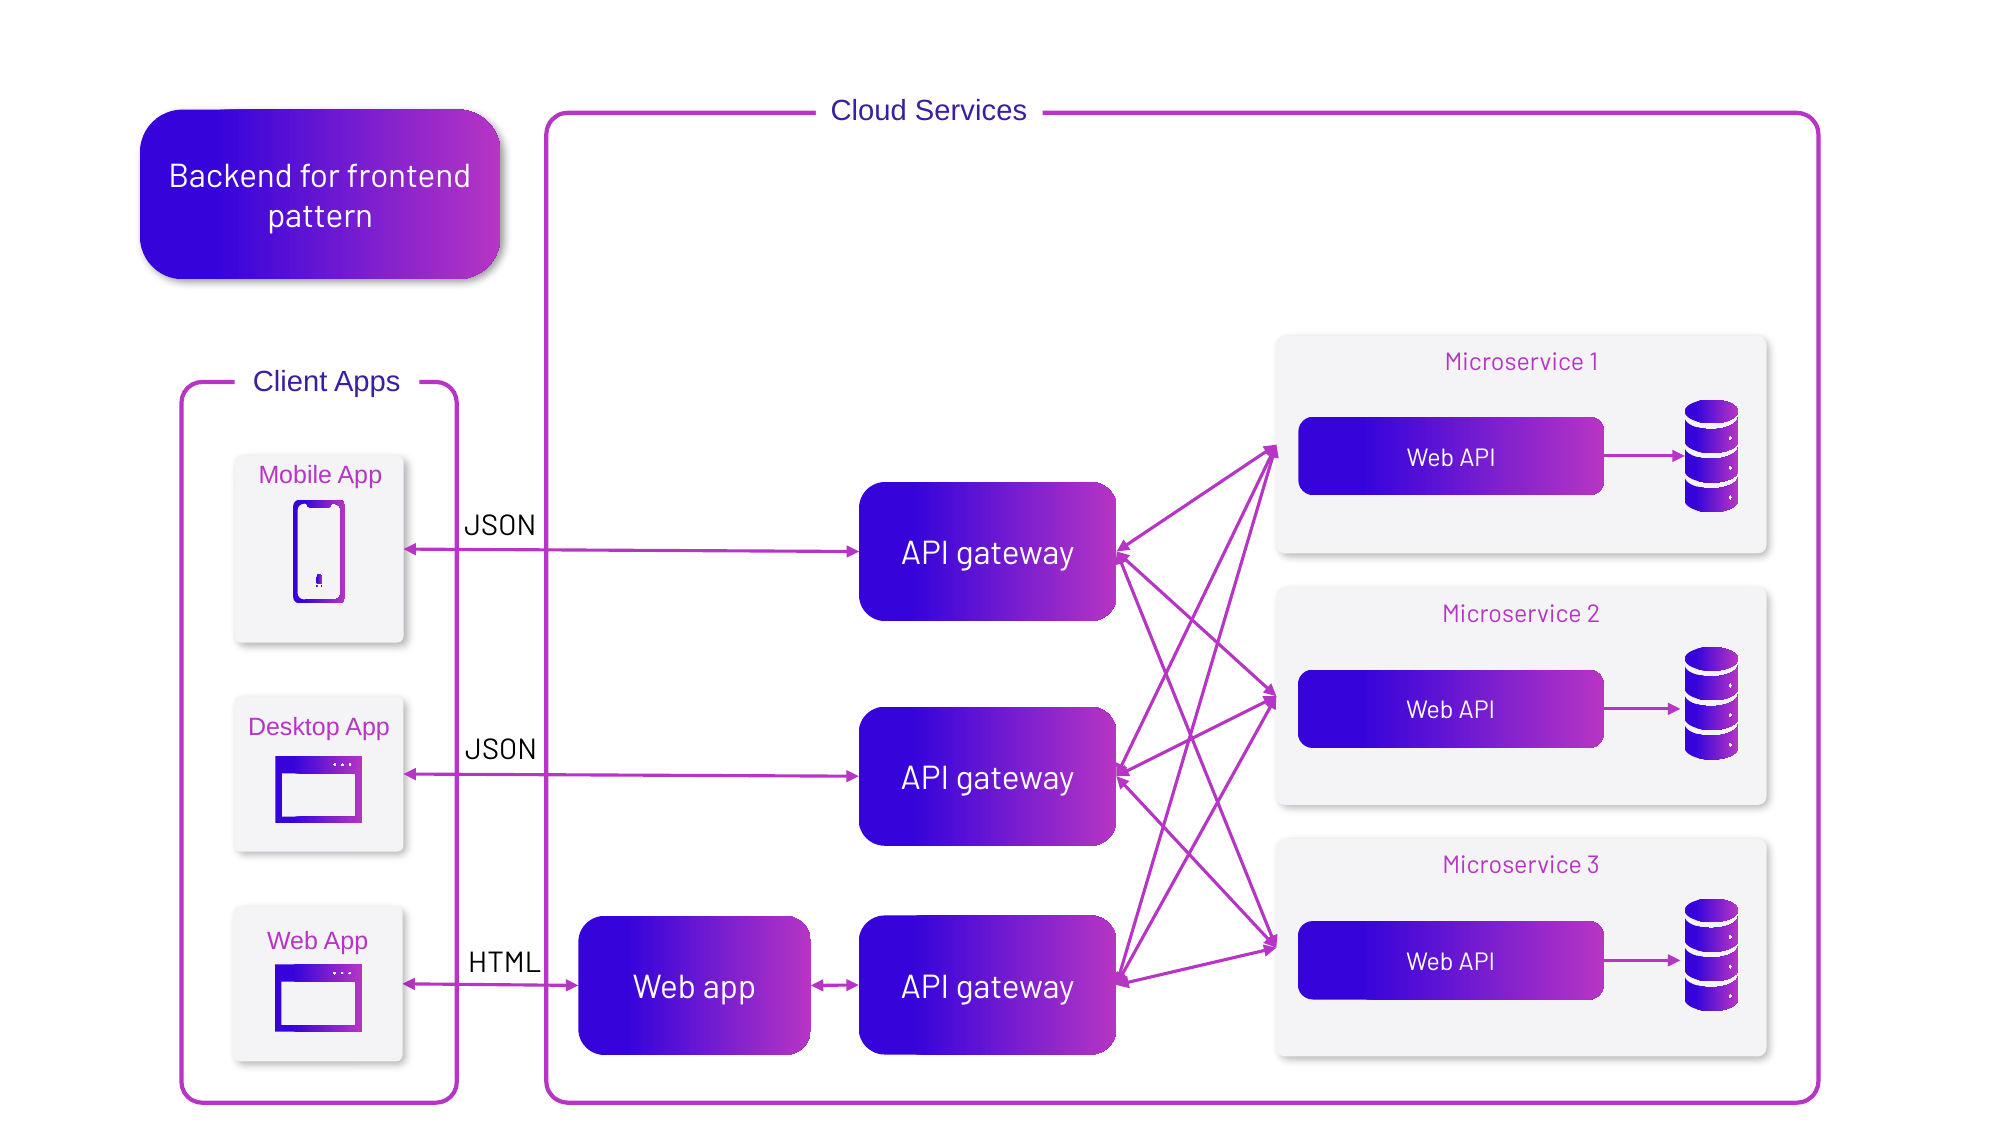

Cloud Services
Backend for frontend pattern

Microservice 1

Web API
Client Apps

Mobile App

API gateway
JSON

Microservice 2

Web API

Desktop App
API gateway
JSON

Microservice 3

Web API

API gateway
Web app
Web App
HTML